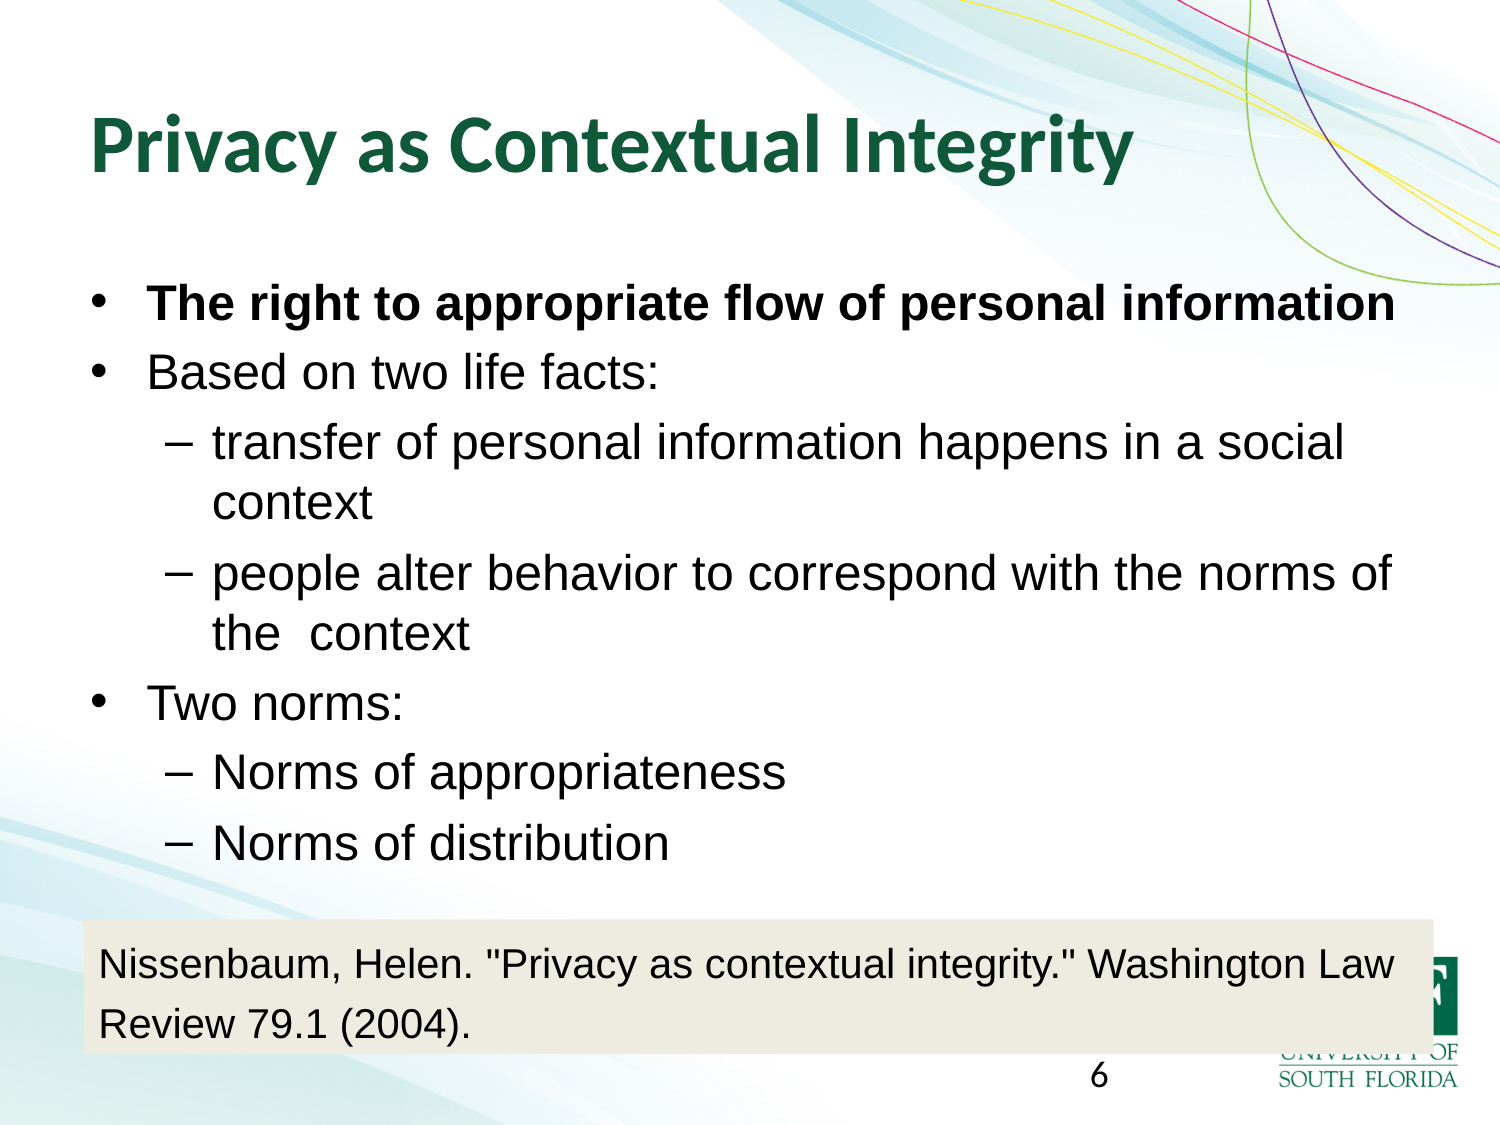

# Privacy as Contextual Integrity
The right to appropriate ﬂow of personal information
Based on two life facts:
transfer of personal information happens in a social context
people alter behavior to correspond with the norms of the  context
Two norms:
Norms of appropriateness
Norms of distribution
Nissenbaum, Helen. "Privacy as contextual integrity." Washington Law Review 79.1 (2004).
6